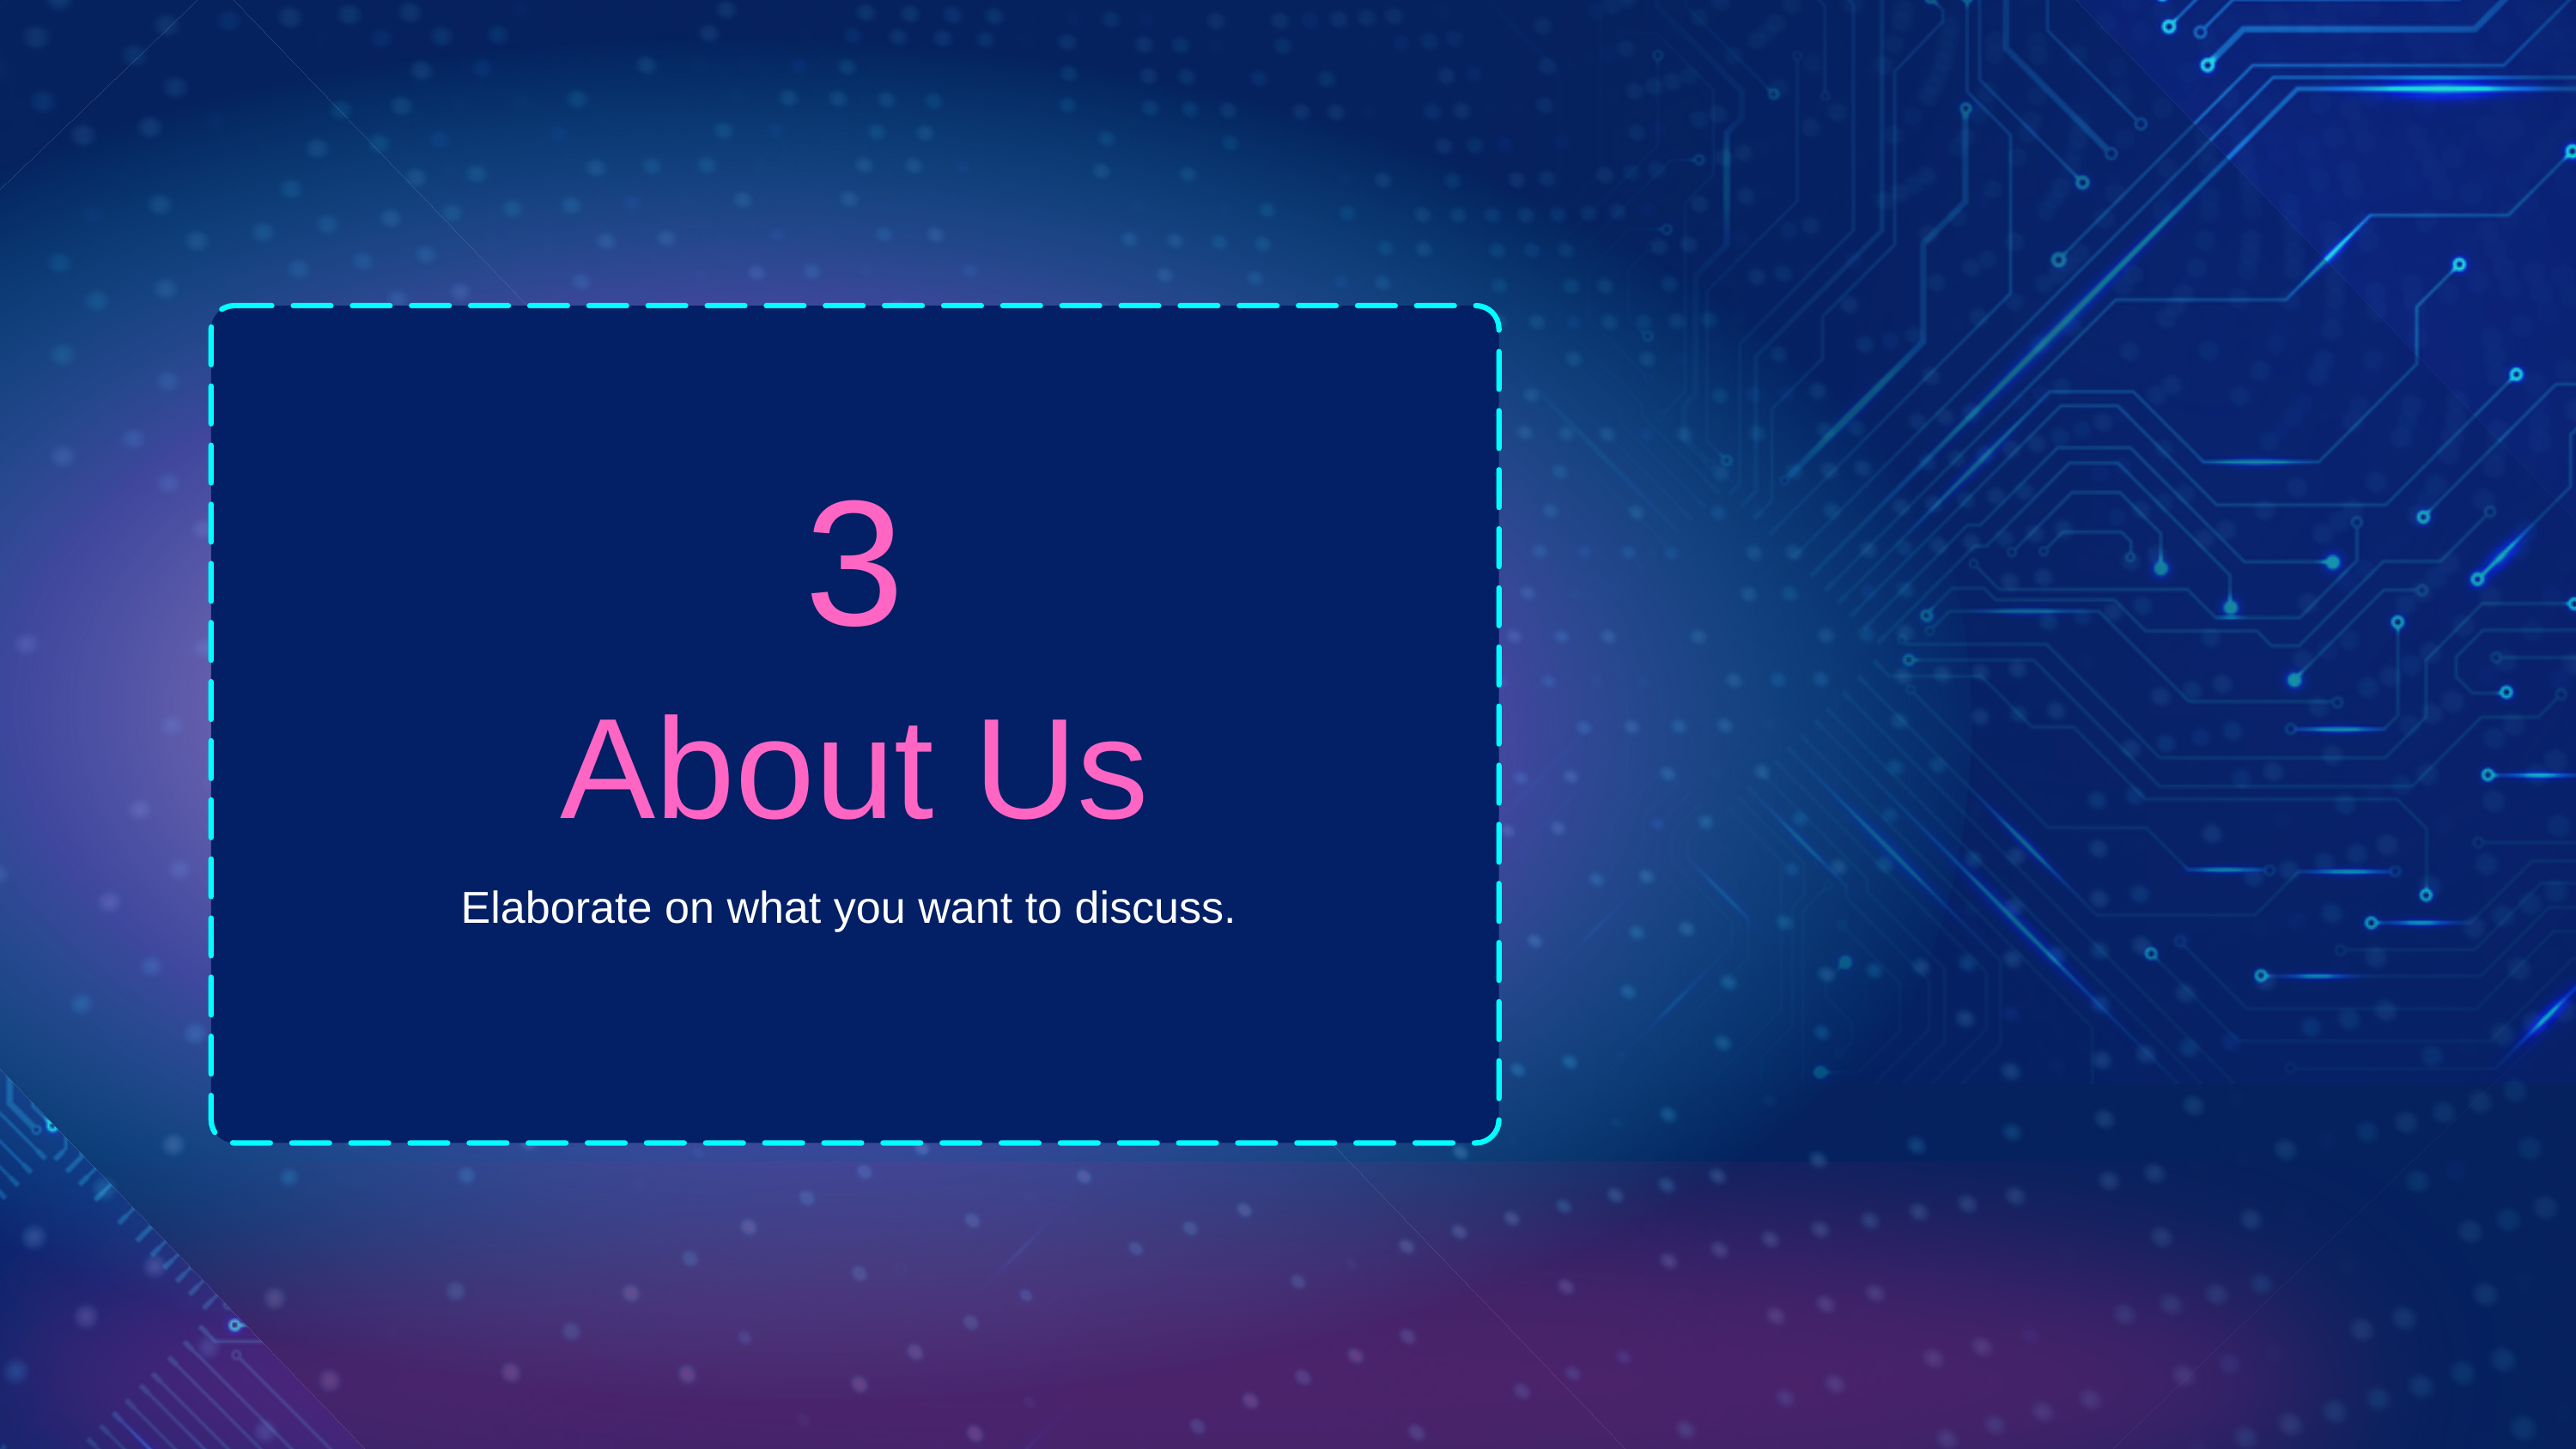

3
About Us
Elaborate on what you want to discuss.